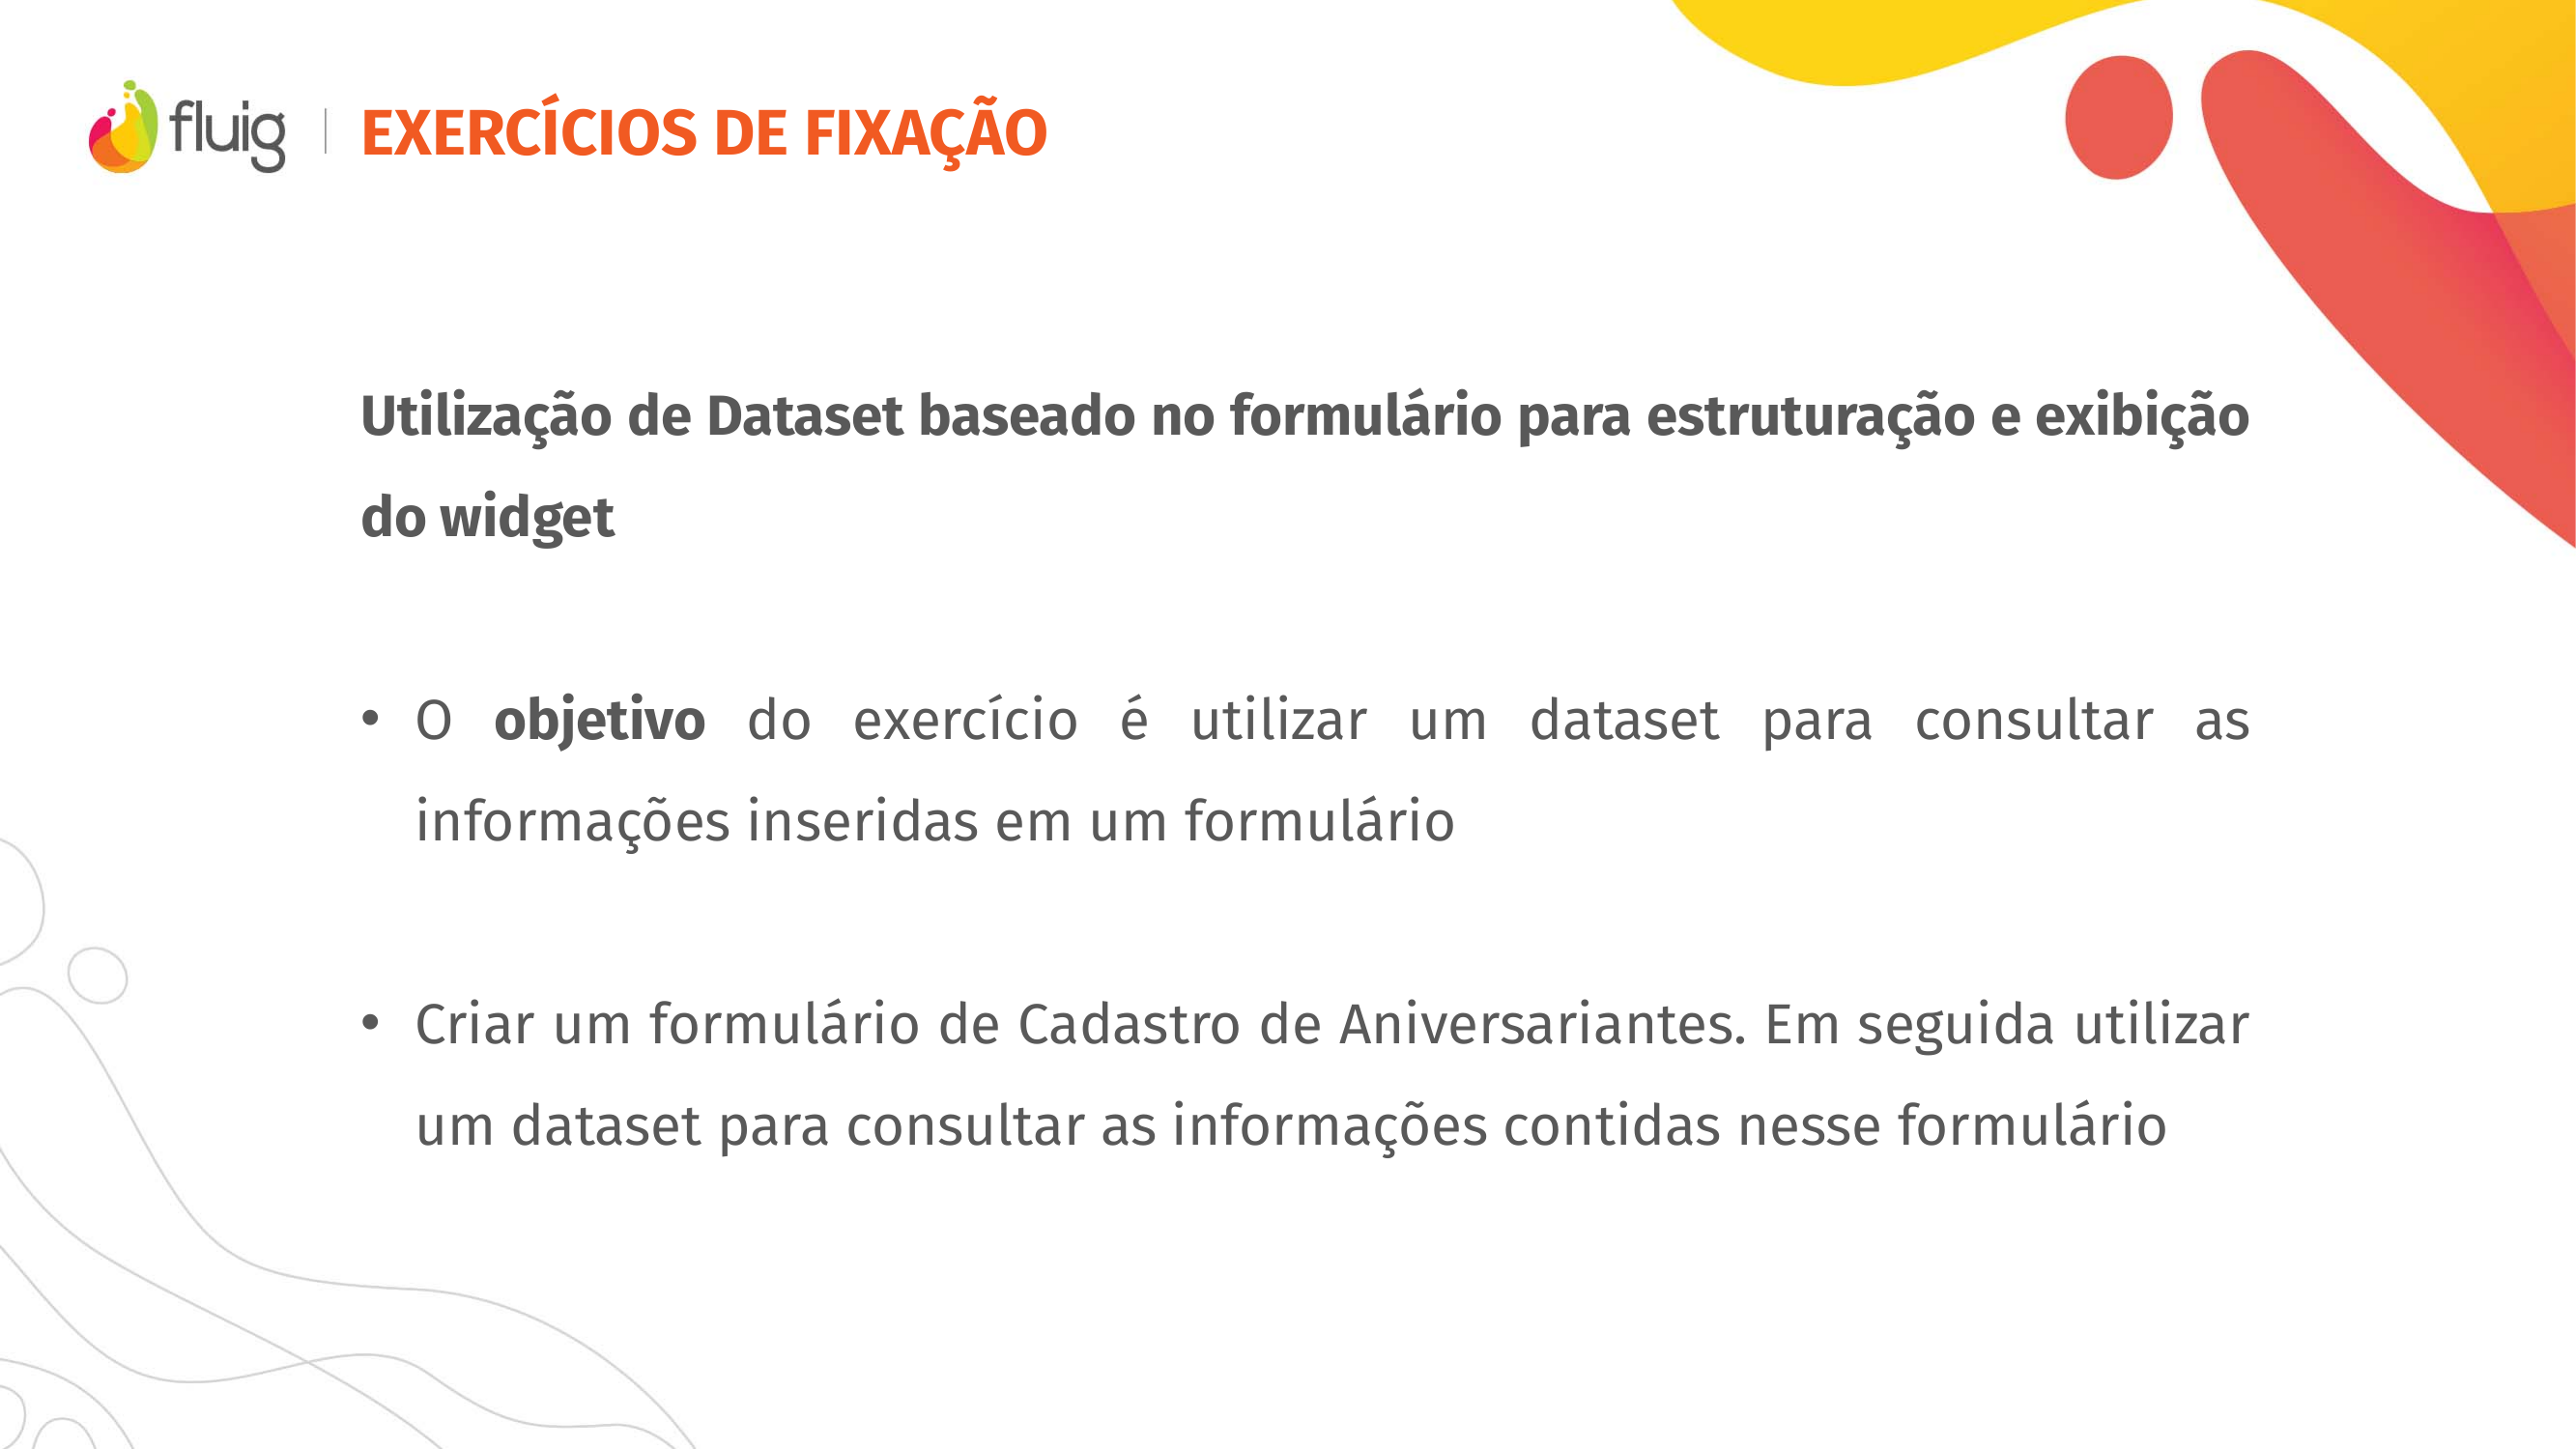

# Exercícios de fixação
Utilização de Dataset baseado no formulário para estruturação e exibição do widget

O objetivo do exercício é utilizar um dataset para consultar as informações inseridas em um formulário

Criar um formulário de Cadastro de Aniversariantes. Em seguida utilizar um dataset para consultar as informações contidas nesse formulário